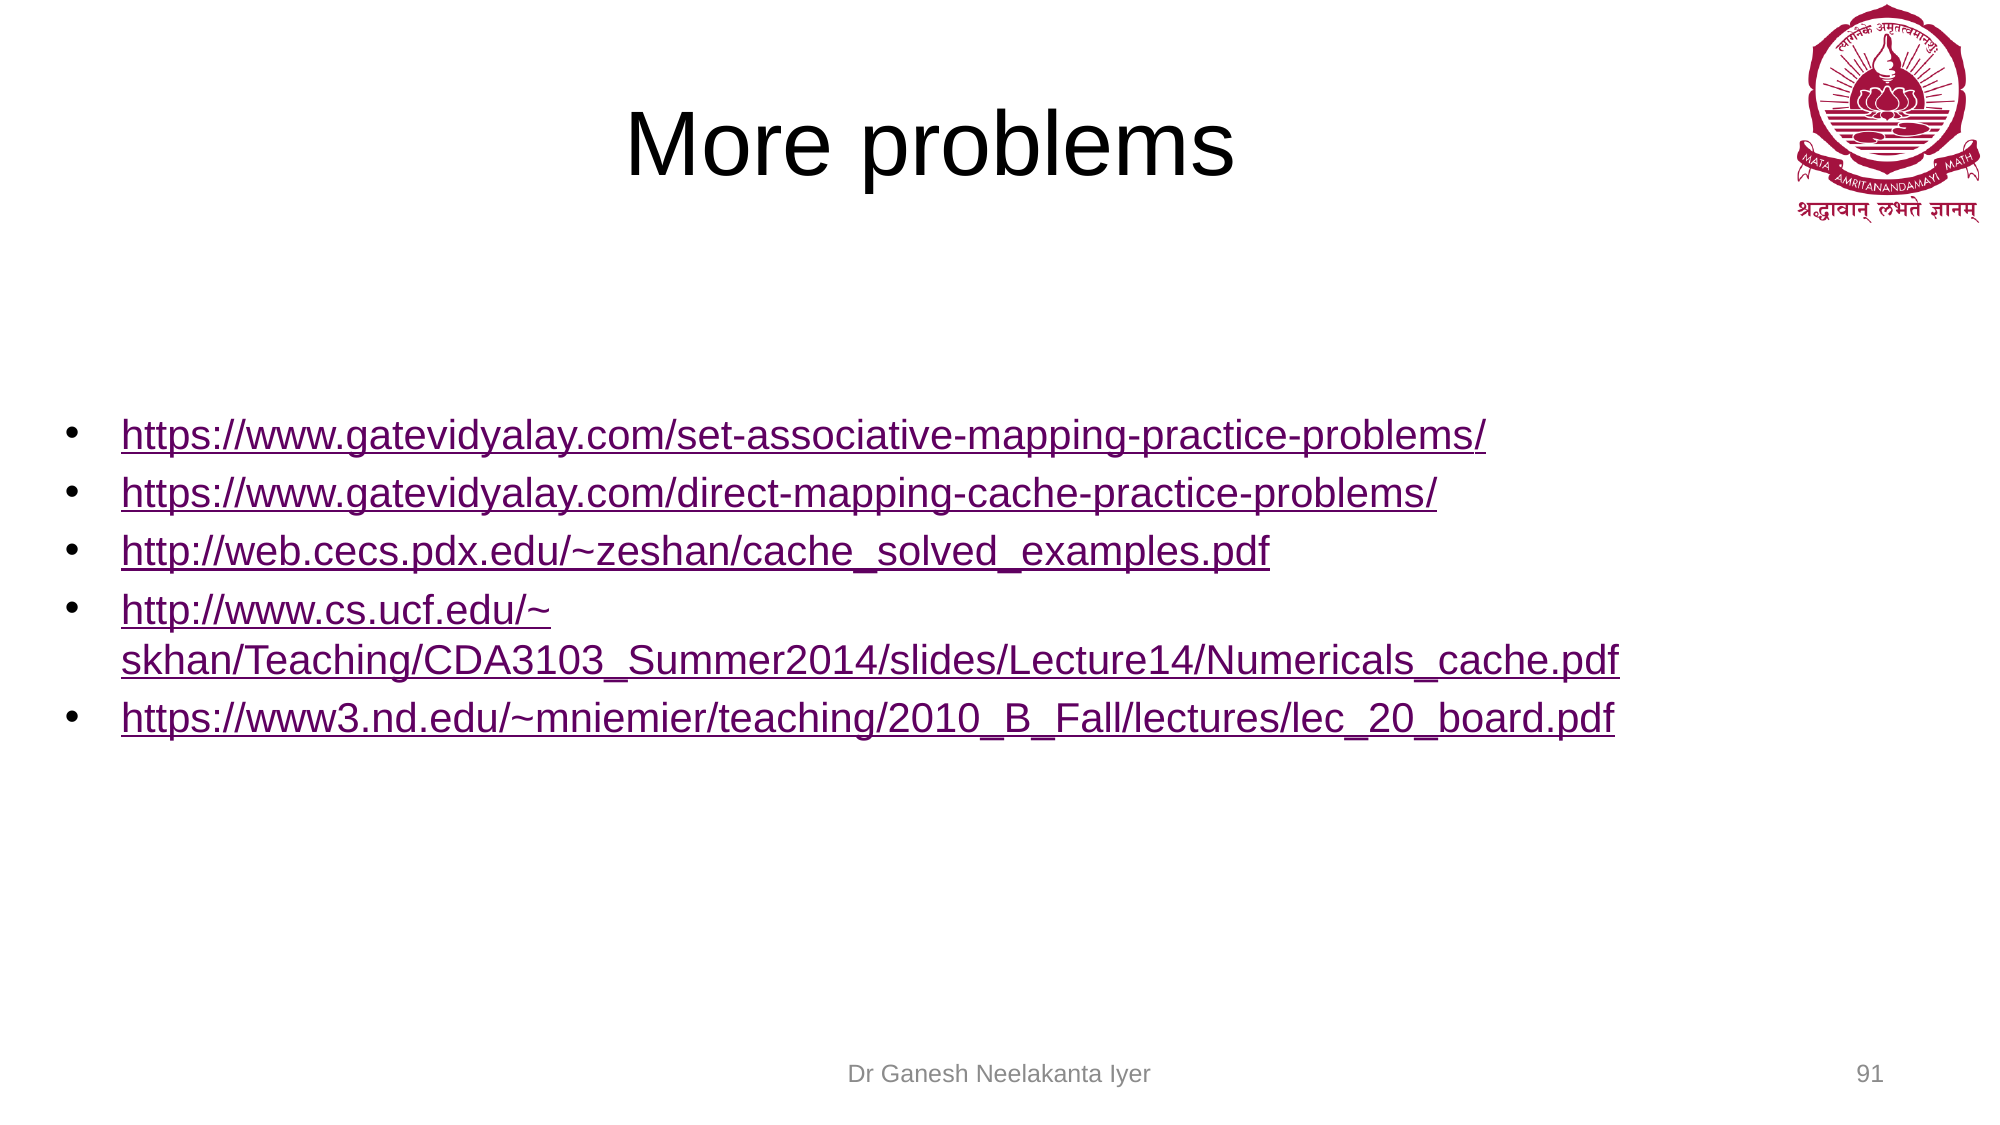

# More problems
https://www.gatevidyalay.com/set-associative-mapping-practice-problems/
https://www.gatevidyalay.com/direct-mapping-cache-practice-problems/
http://web.cecs.pdx.edu/~zeshan/cache_solved_examples.pdf
http://www.cs.ucf.edu/~skhan/Teaching/CDA3103_Summer2014/slides/Lecture14/Numericals_cache.pdf
https://www3.nd.edu/~mniemier/teaching/2010_B_Fall/lectures/lec_20_board.pdf
Dr Ganesh Neelakanta Iyer
91